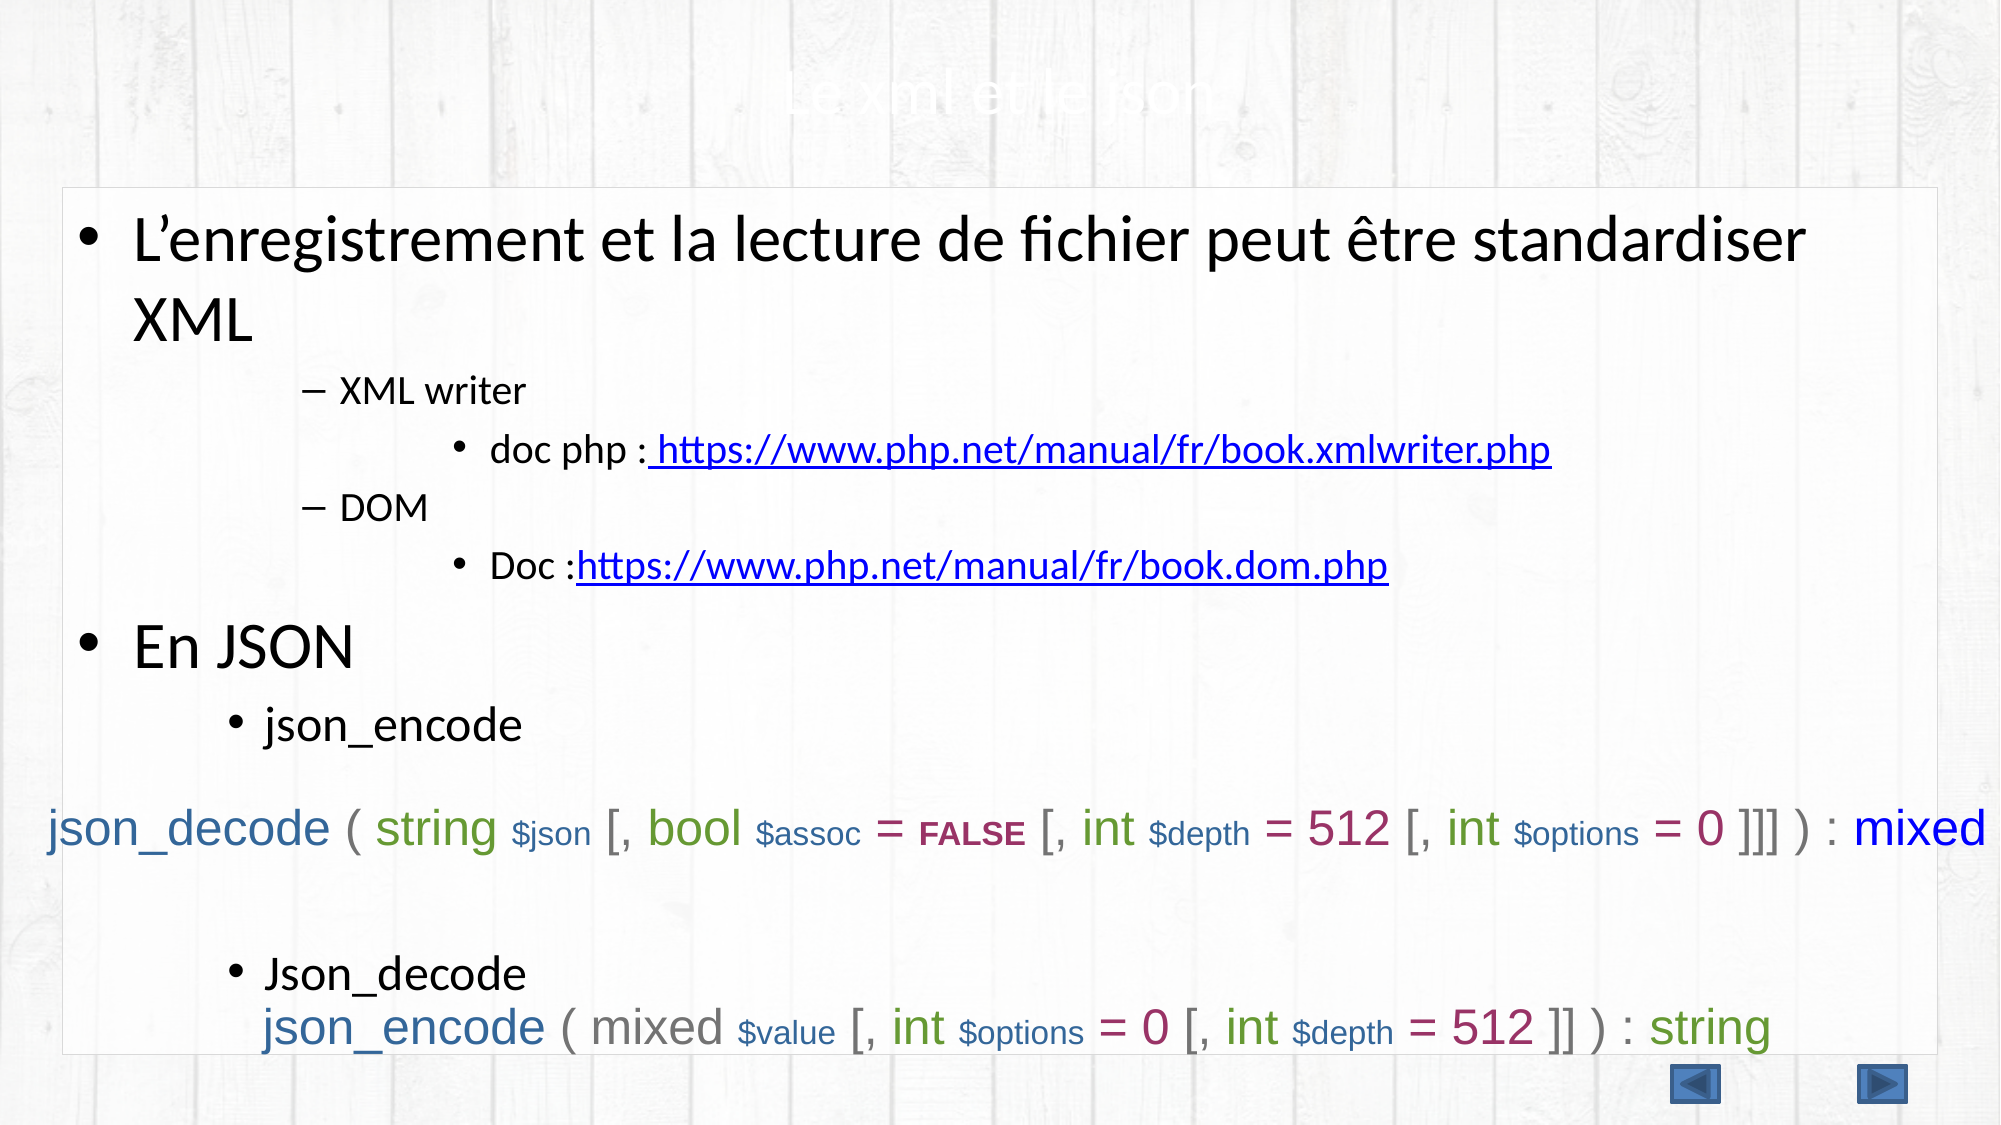

# Le xml et le json
L’enregistrement et la lecture de fichier peut être standardiser XML
XML writer
doc php : https://www.php.net/manual/fr/book.xmlwriter.php
DOM
Doc :https://www.php.net/manual/fr/book.dom.php
En JSON
json_encode

Json_decode

json_decode ( string $json [, bool $assoc = FALSE [, int $depth = 512 [, int $options = 0 ]]] ) : mixed
json_encode ( mixed $value [, int $options = 0 [, int $depth = 512 ]] ) : string